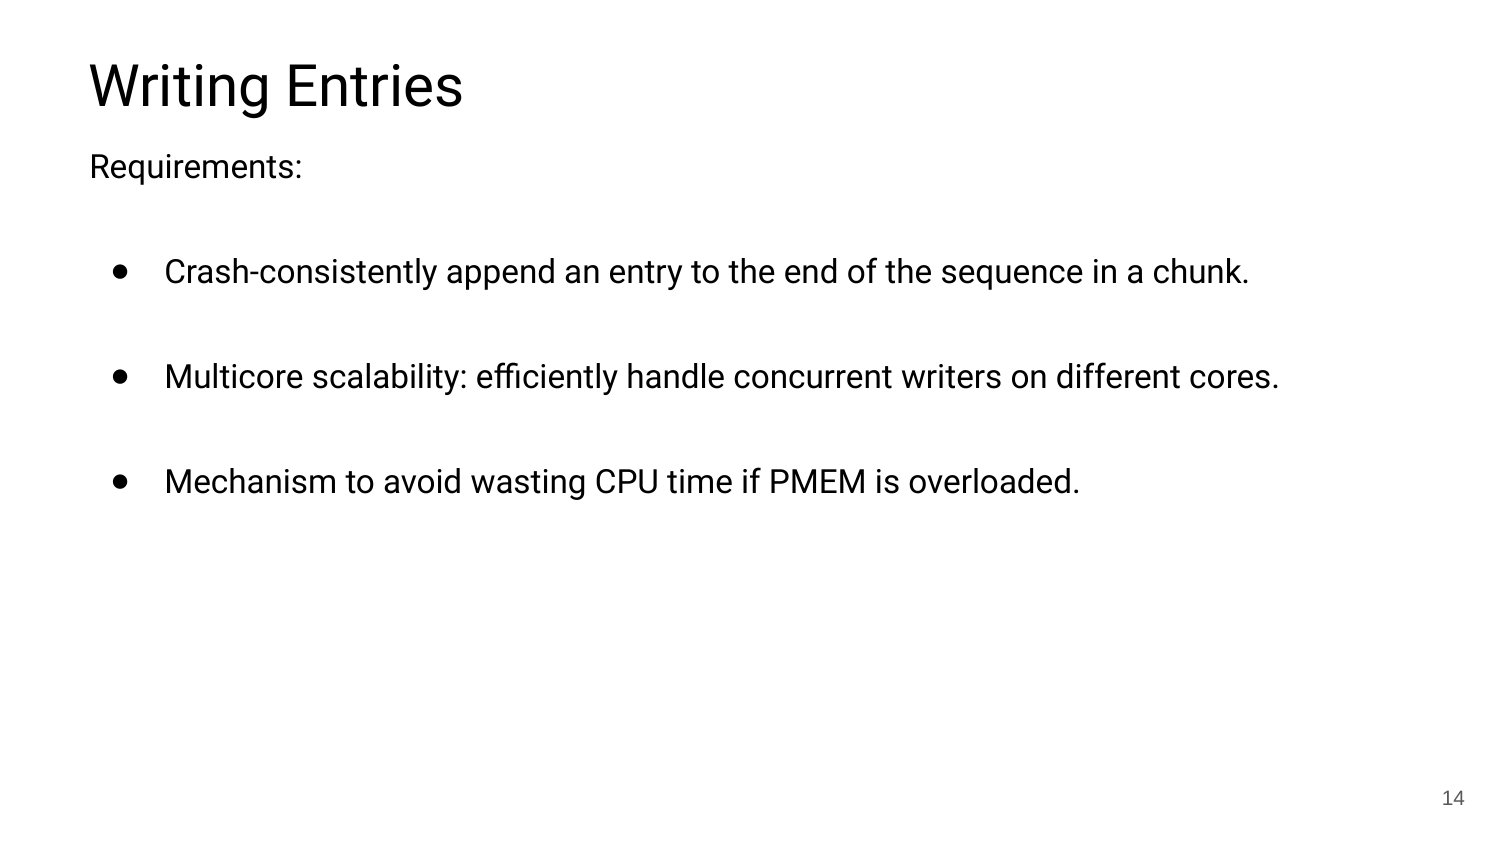

Writing Entries
Requirements:

Crash-consistently append an entry to the end of the sequence in a chunk.

Multicore scalability: efficiently handle concurrent writers on different cores.

Mechanism to avoid wasting CPU time if PMEM is overloaded.
14